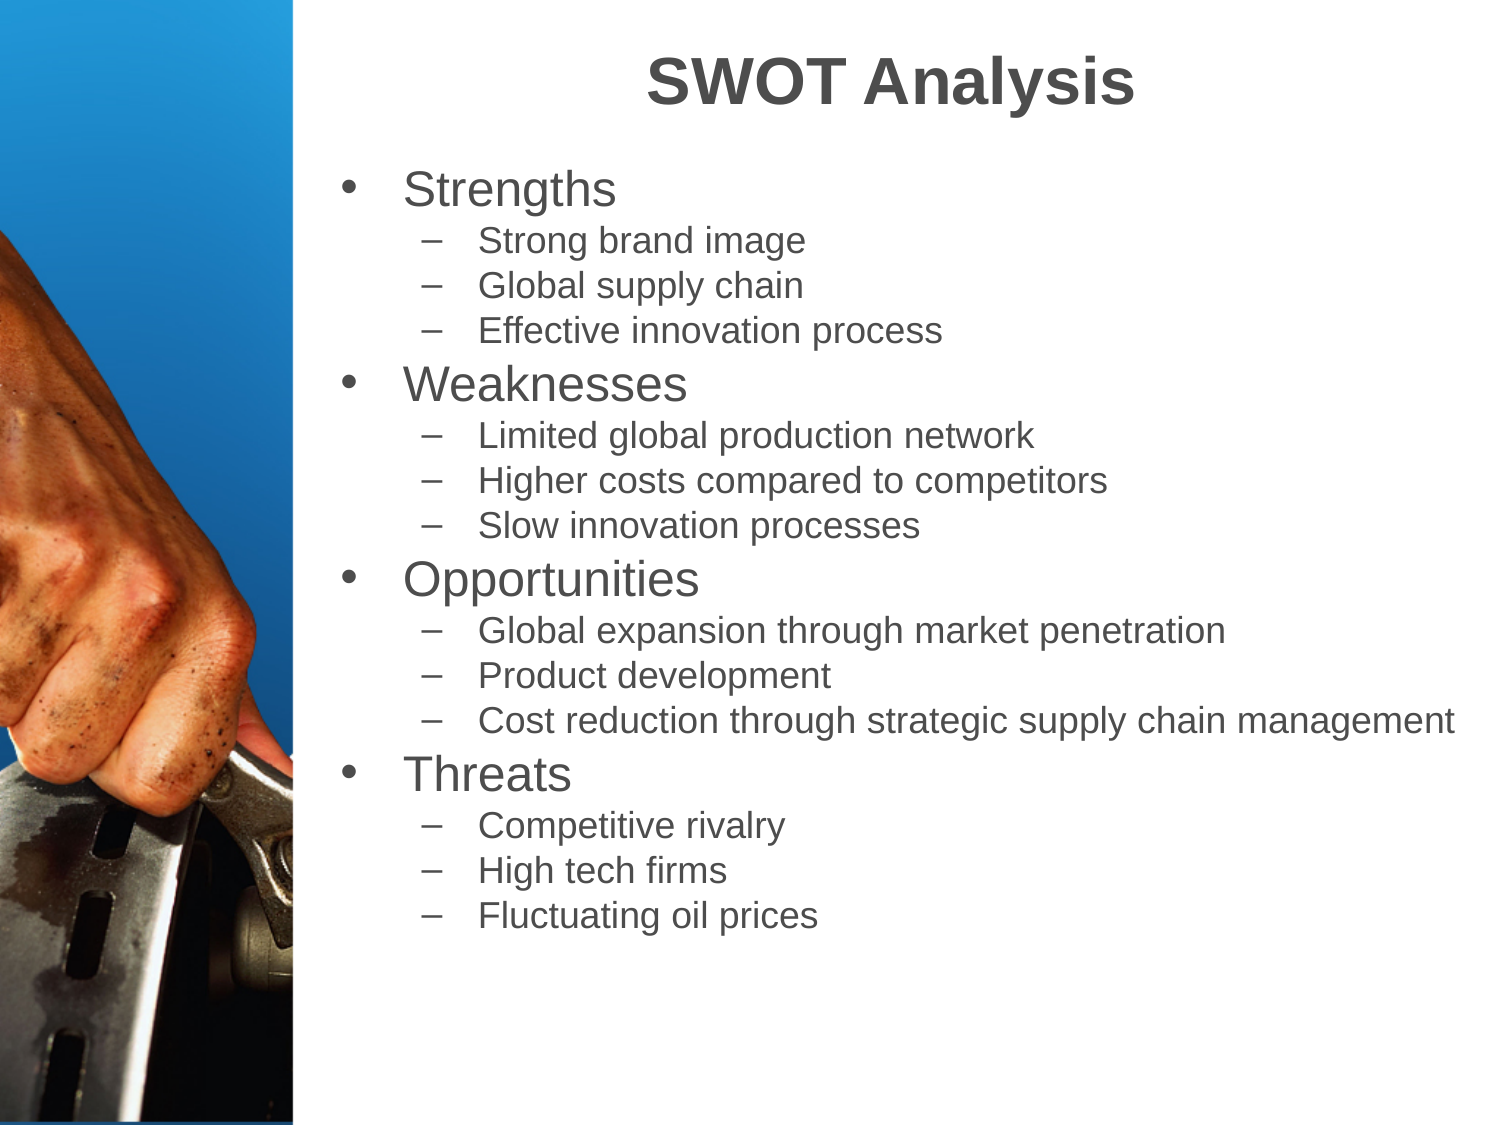

# SWOT Analysis
Strengths
Strong brand image
Global supply chain
Effective innovation process
Weaknesses
Limited global production network
Higher costs compared to competitors
Slow innovation processes
Opportunities
Global expansion through market penetration
Product development
Cost reduction through strategic supply chain management
Threats
Competitive rivalry
High tech firms
Fluctuating oil prices